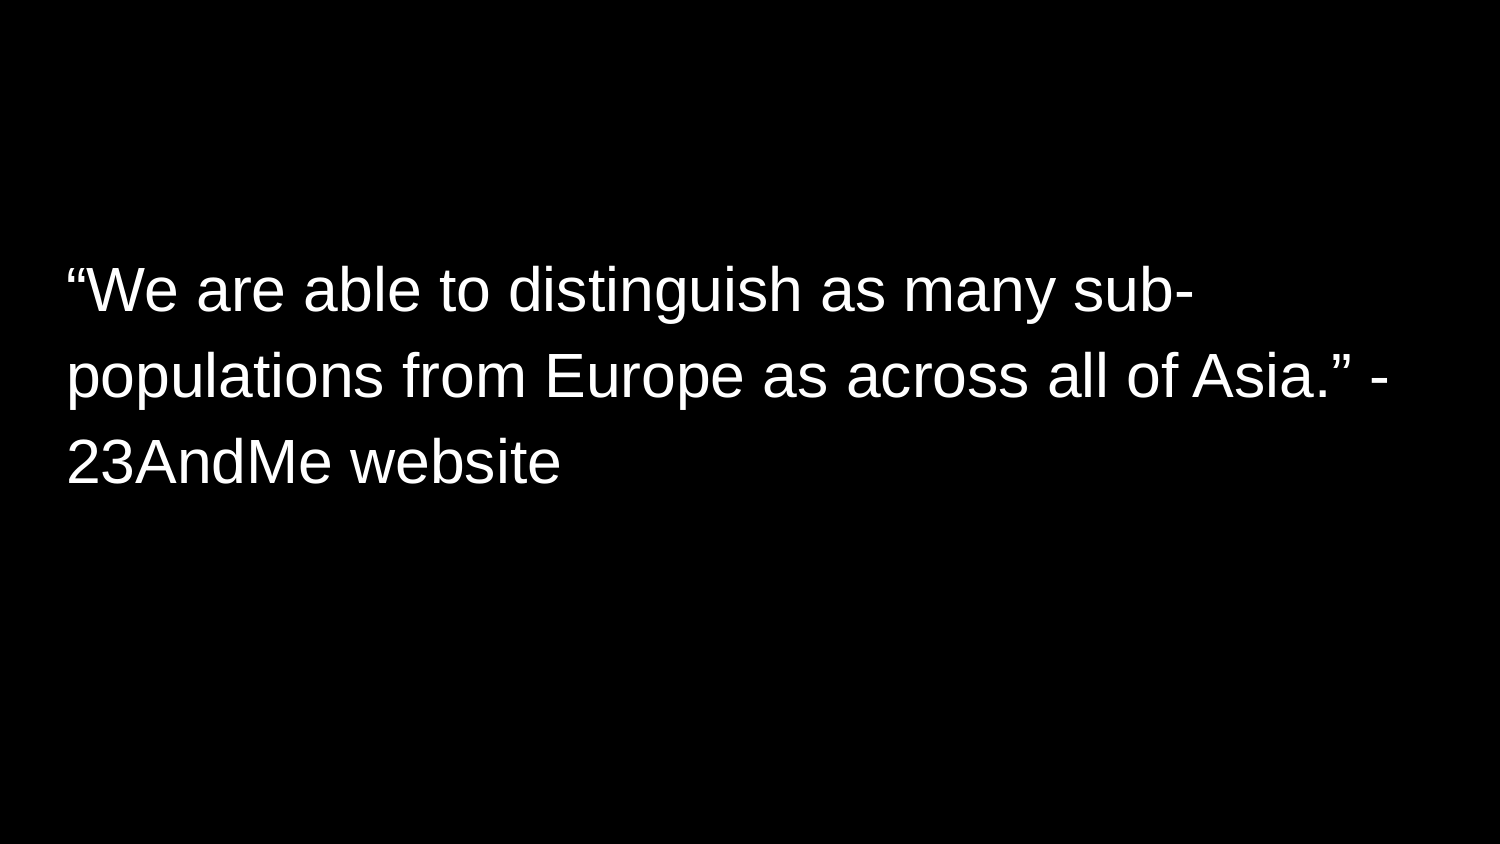

# “We are able to distinguish as many sub-populations from Europe as across all of Asia.” - 23AndMe website